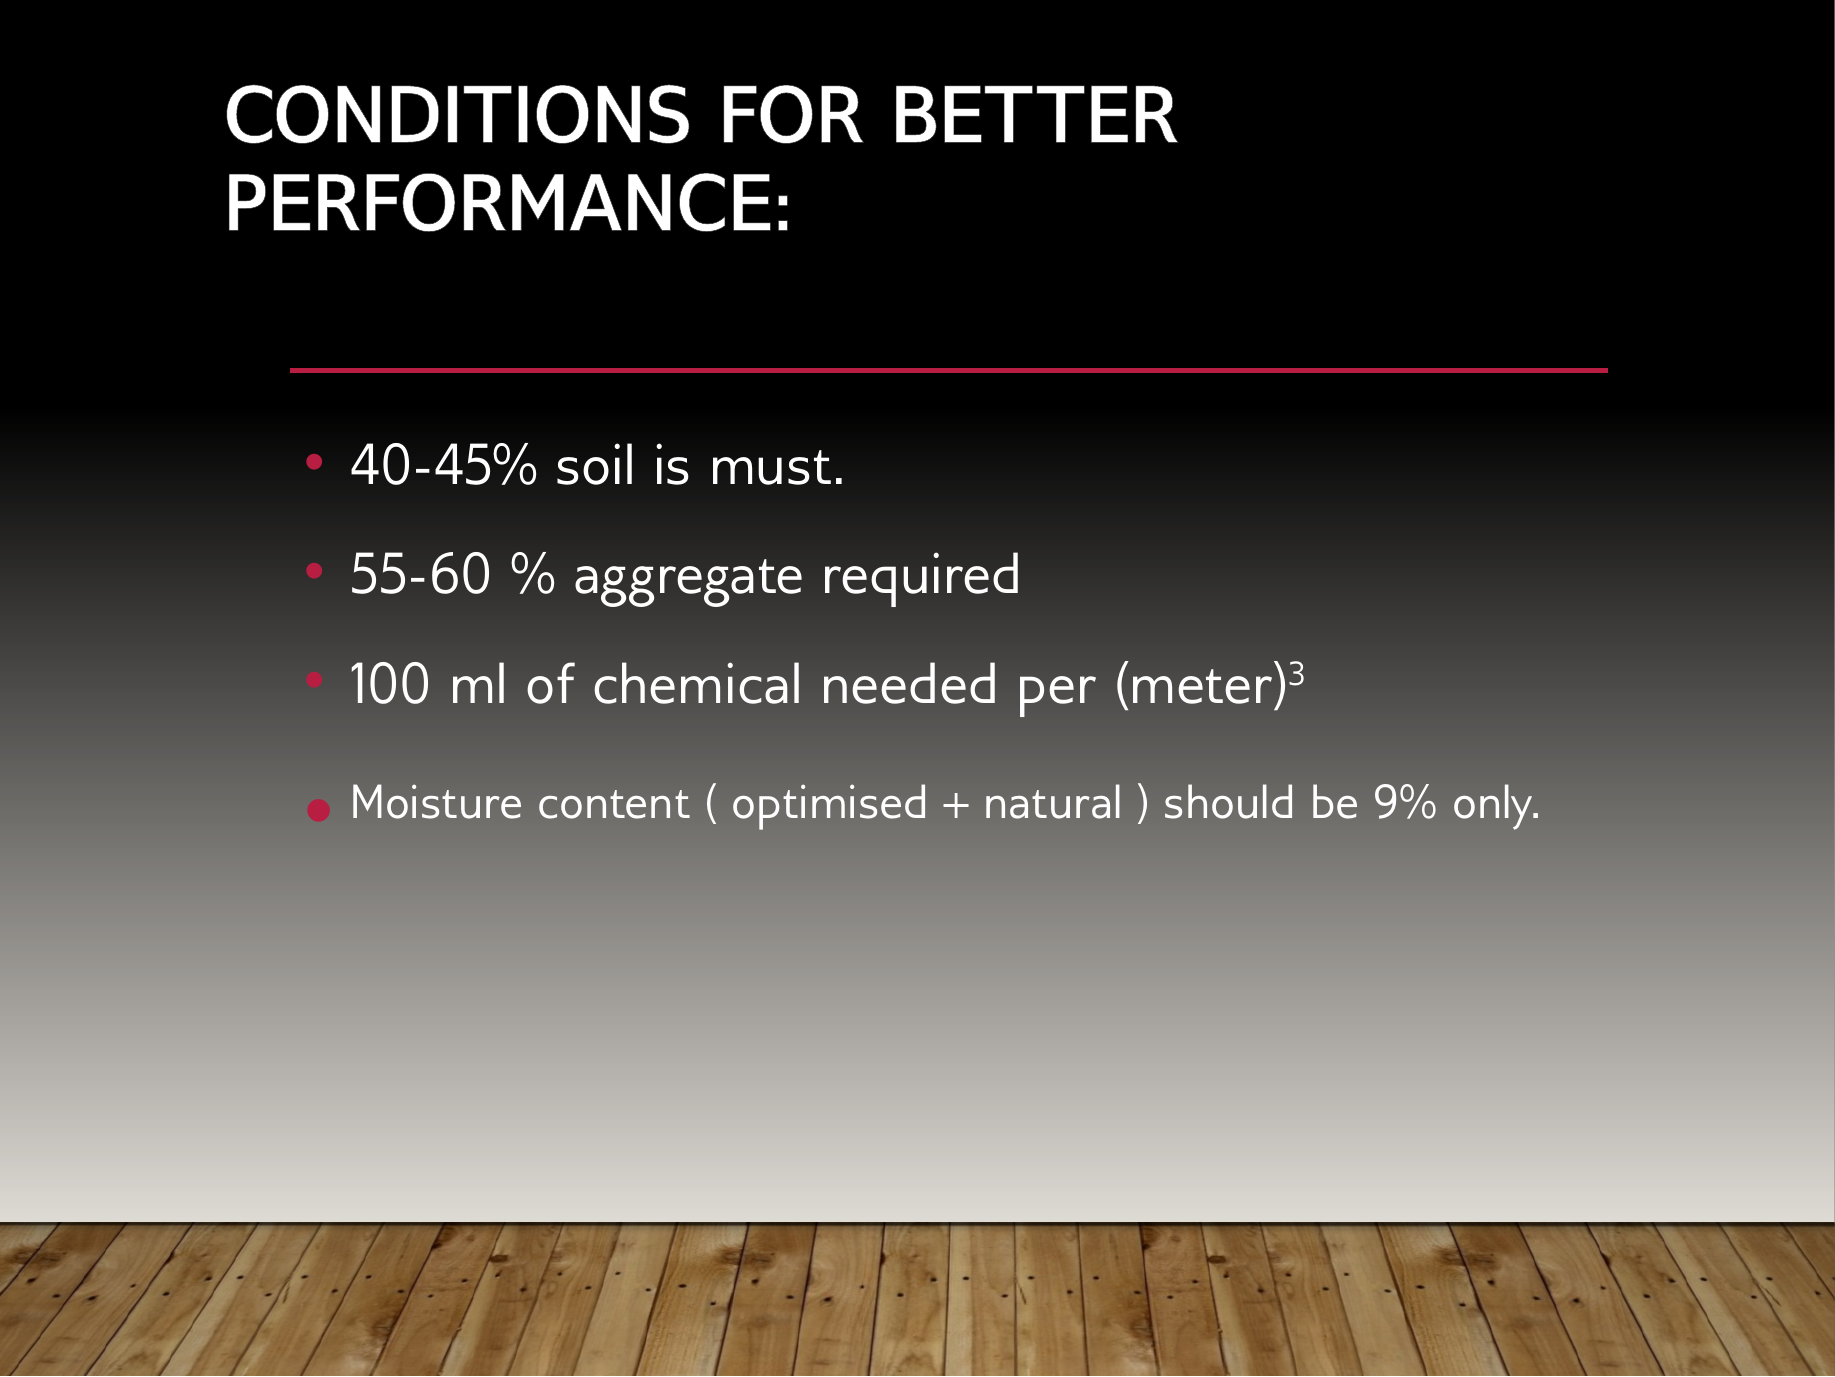

# Conditions for better performance:
40-45% soil is must.
55-60 % aggregate required
100 ml of chemical needed per (meter)3
Moisture content ( optimised + natural ) should be 9% only.